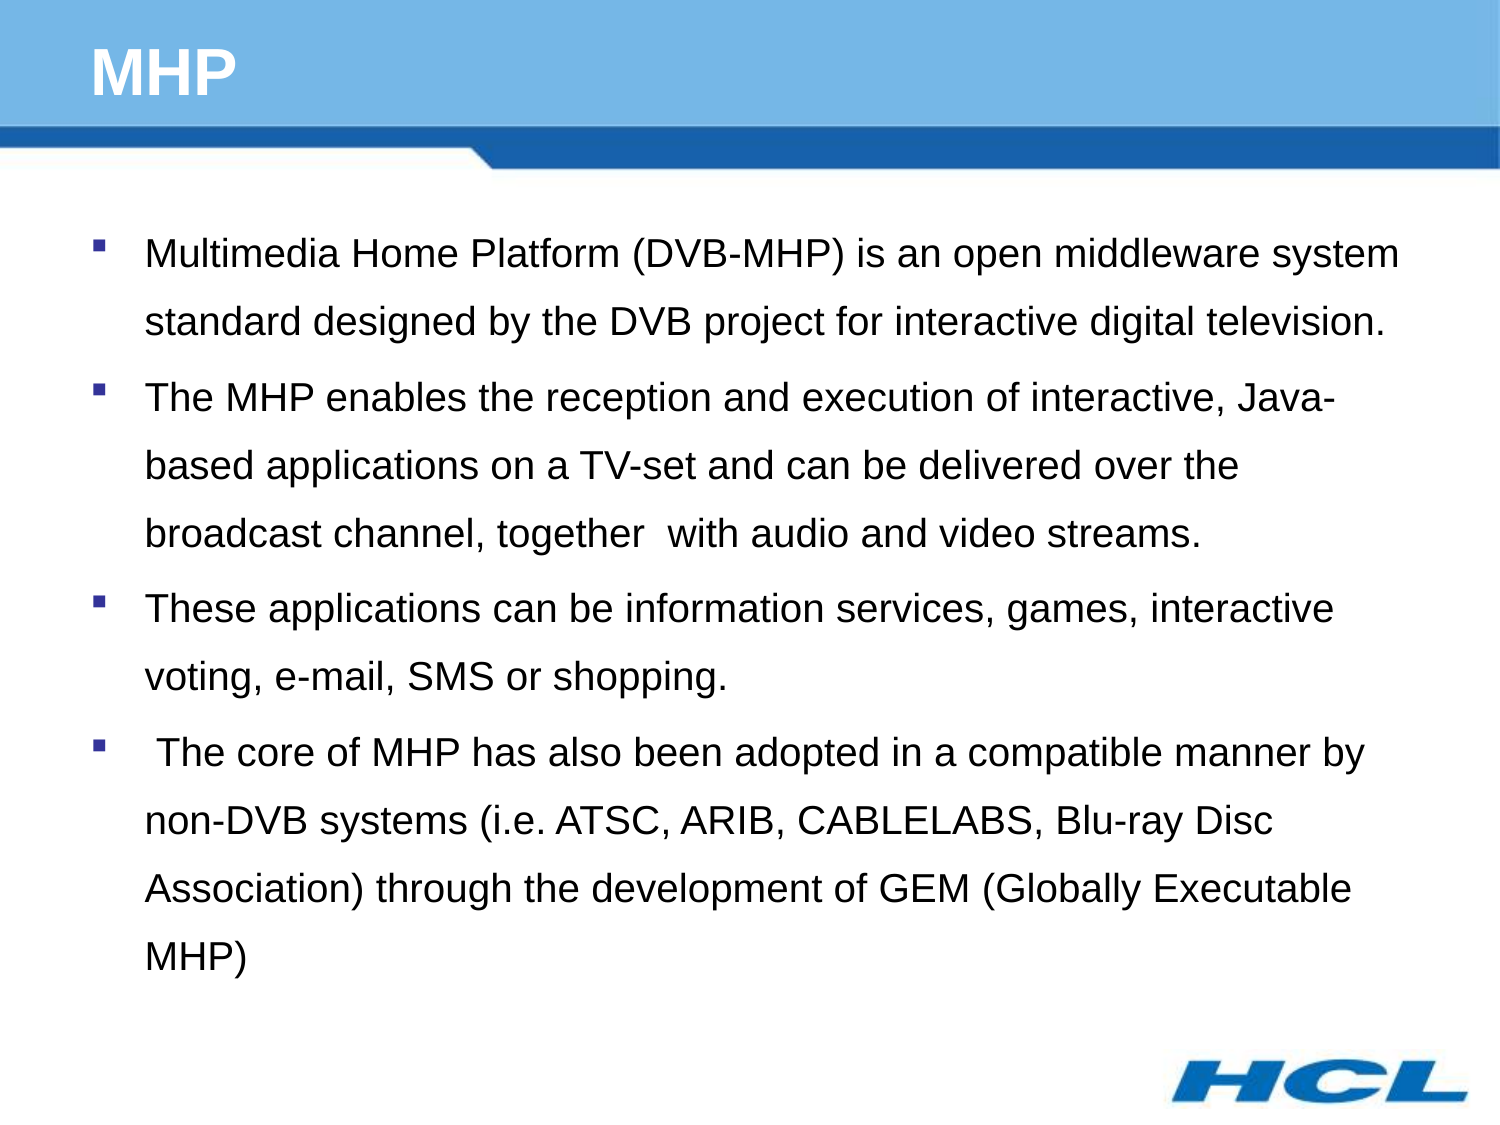

# MHP
Multimedia Home Platform (DVB-MHP) is an open middleware system standard designed by the DVB project for interactive digital television.
The MHP enables the reception and execution of interactive, Java-based applications on a TV-set and can be delivered over the broadcast channel, together  with audio and video streams.
These applications can be information services, games, interactive voting, e-mail, SMS or shopping.
 The core of MHP has also been adopted in a compatible manner by non-DVB systems (i.e. ATSC, ARIB, CABLELABS, Blu-ray Disc Association) through the development of GEM (Globally Executable MHP)